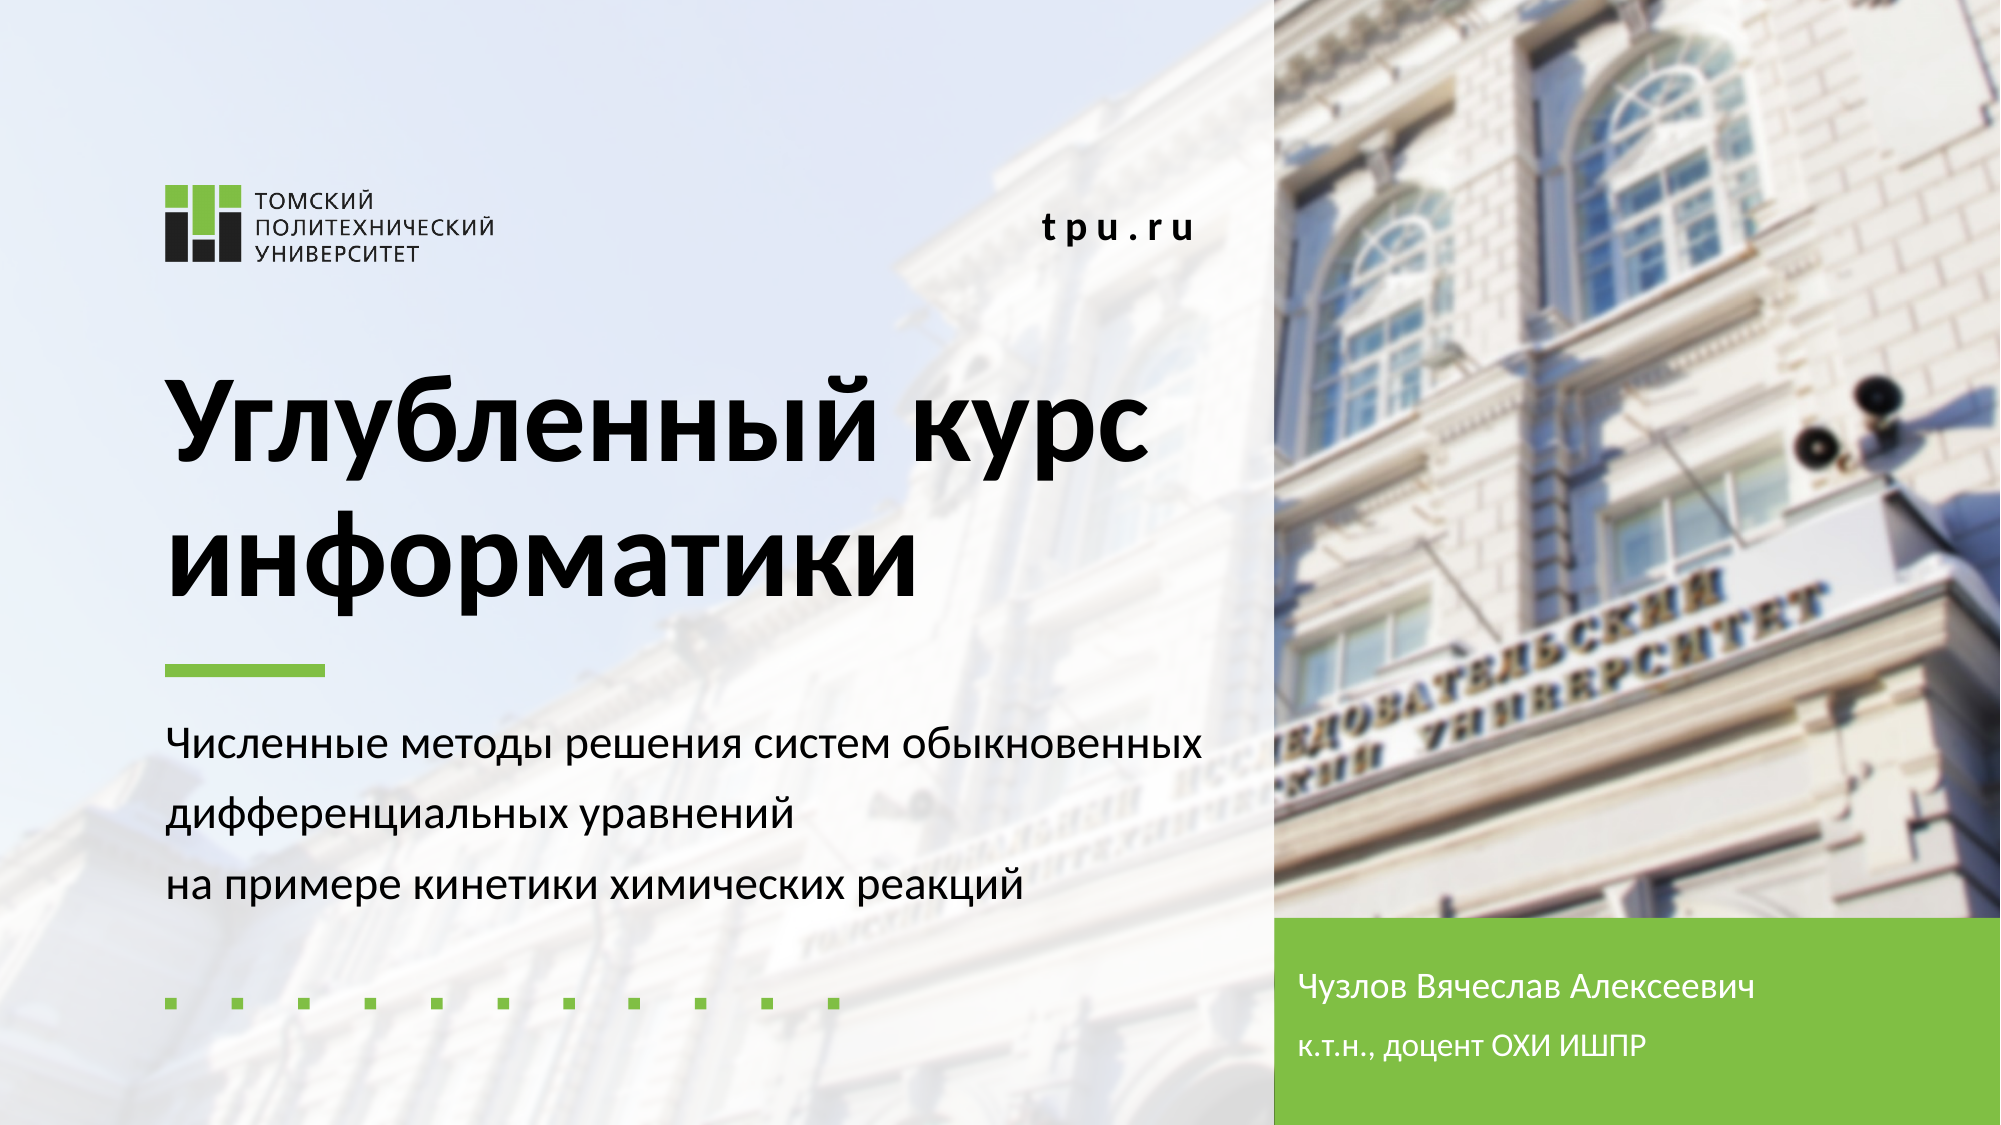

# Углубленный курс информатики
Численные методы решения систем обыкновенных
дифференциальных уравнений
на примере кинетики химических реакций
Чузлов Вячеслав Алексеевич
к.т.н., доцент ОХИ ИШПР